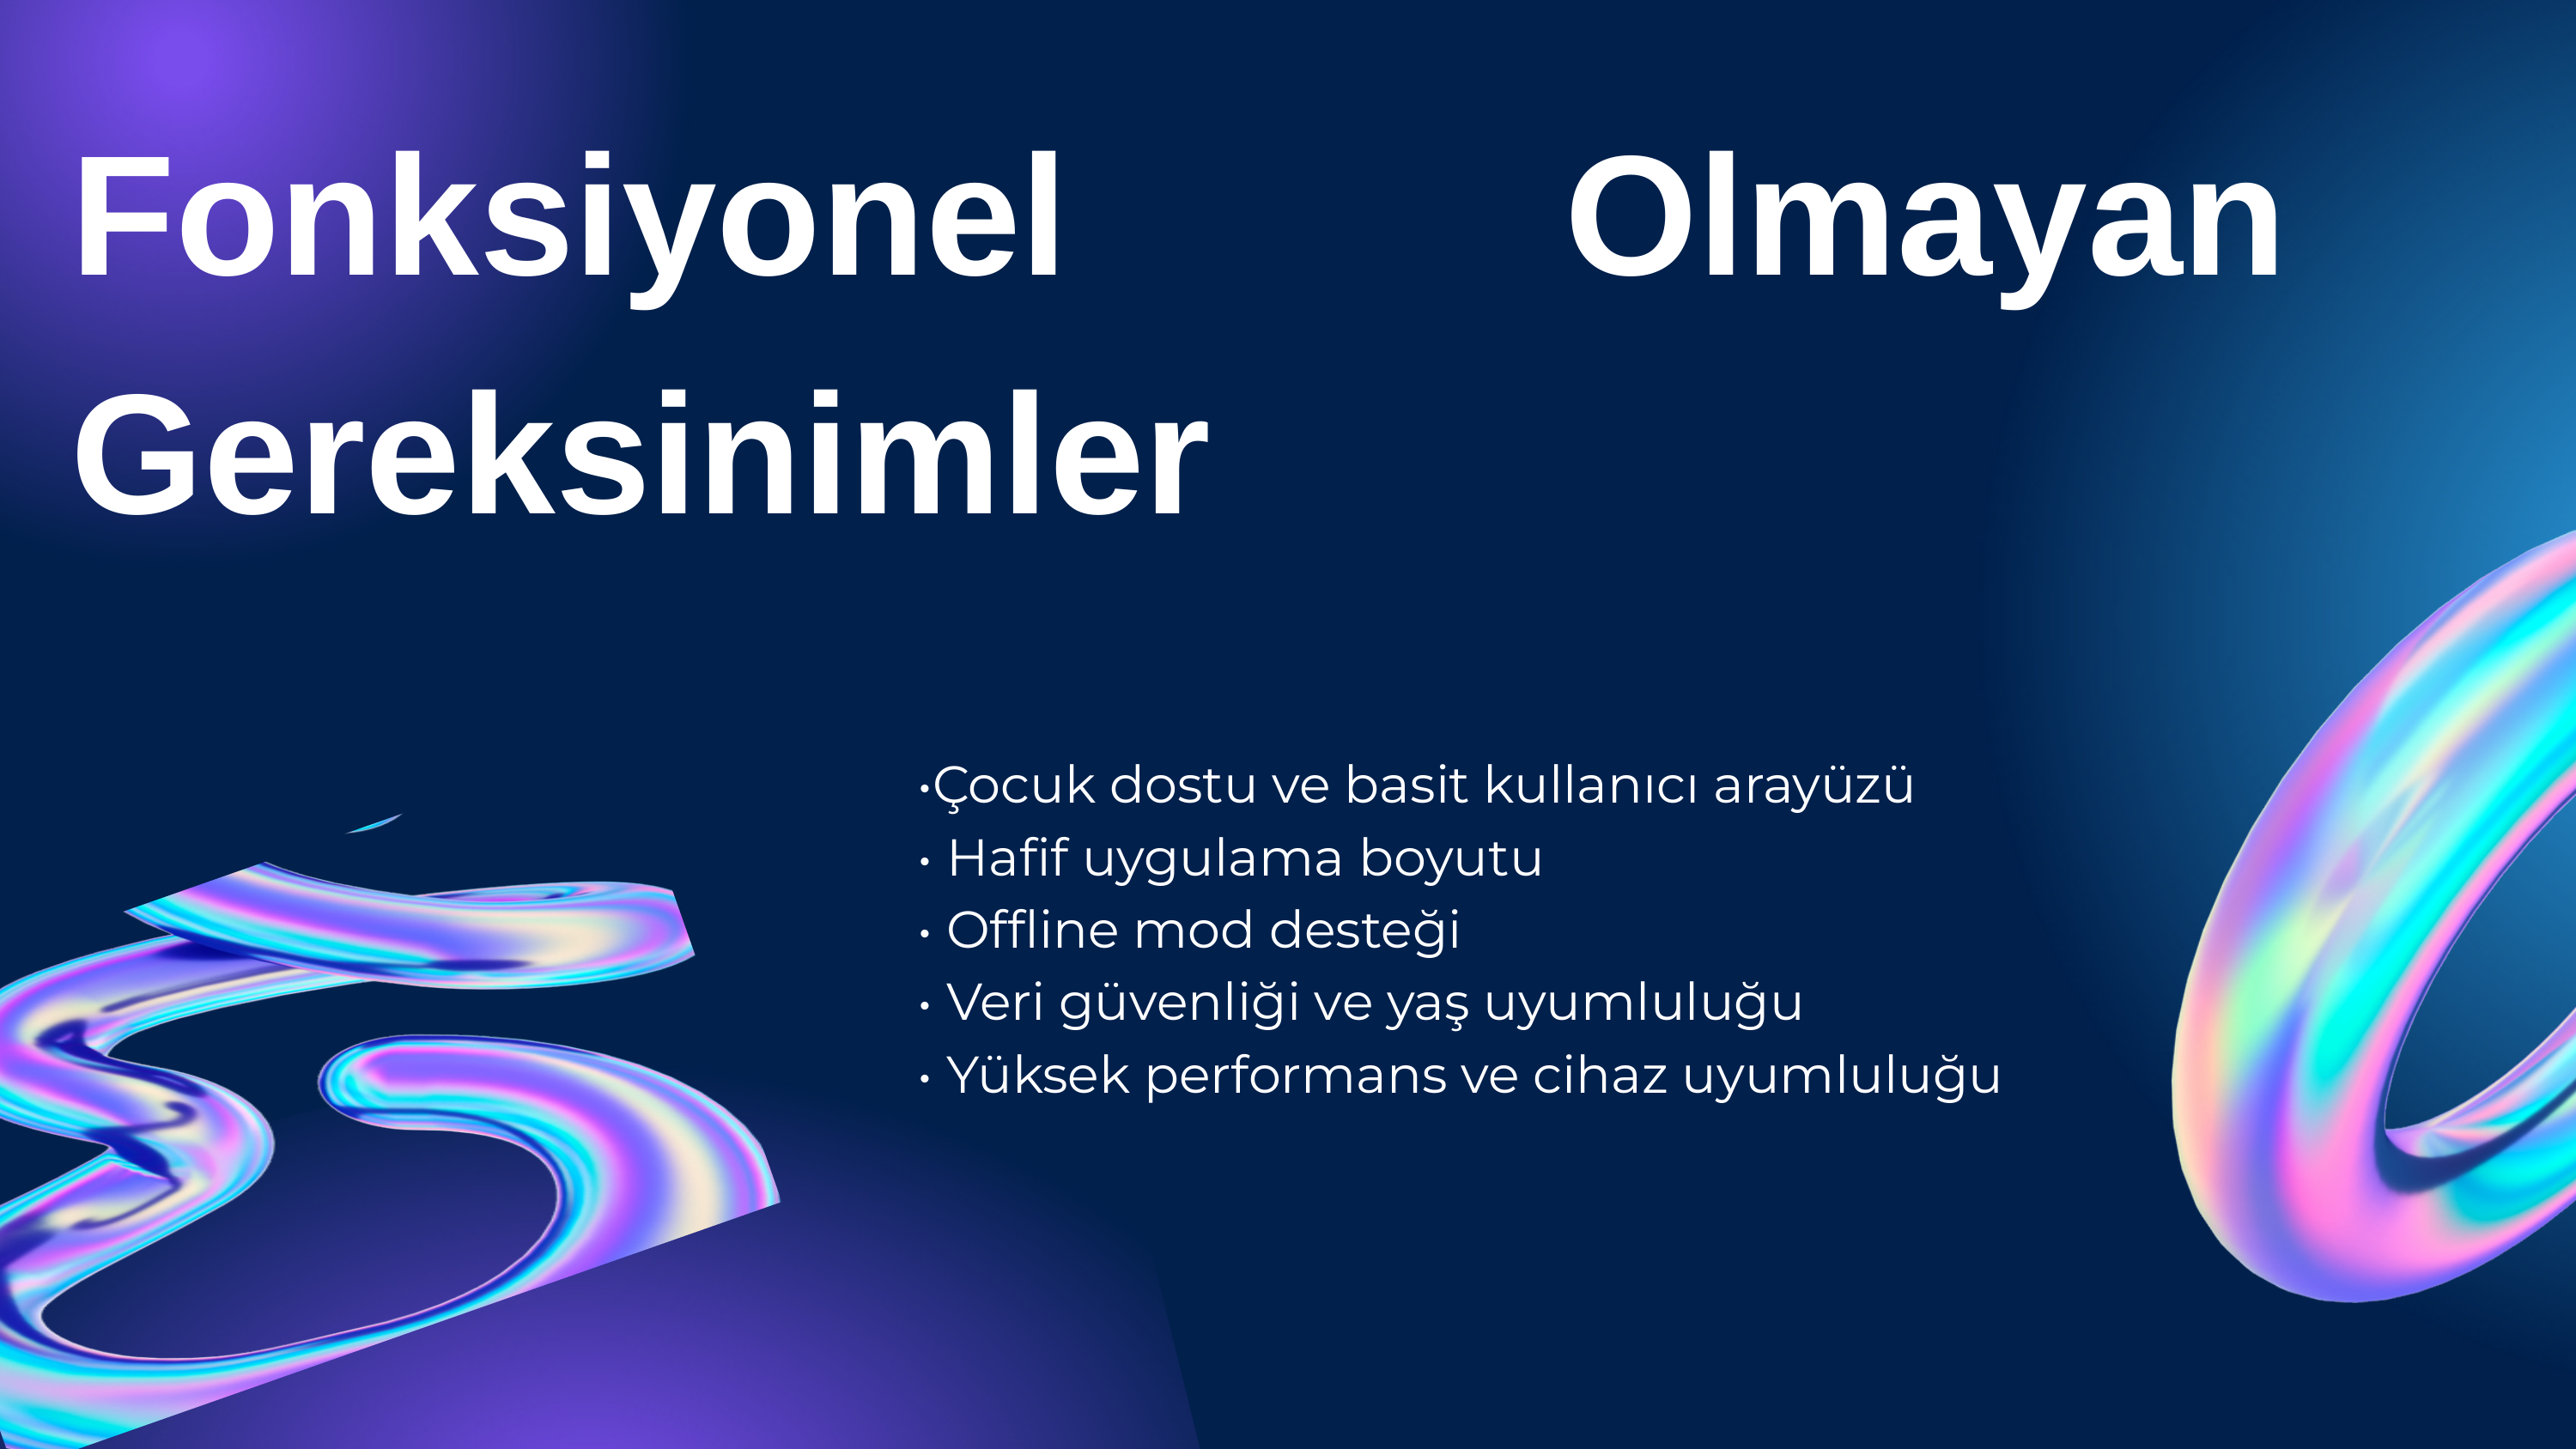

Fonksiyonel Olmayan Gereksinimler

•Çocuk dostu ve basit kullanıcı arayüzü
• Hafif uygulama boyutu
• Offline mod desteği
• Veri güvenliği ve yaş uyumluluğu
• Yüksek performans ve cihaz uyumluluğu